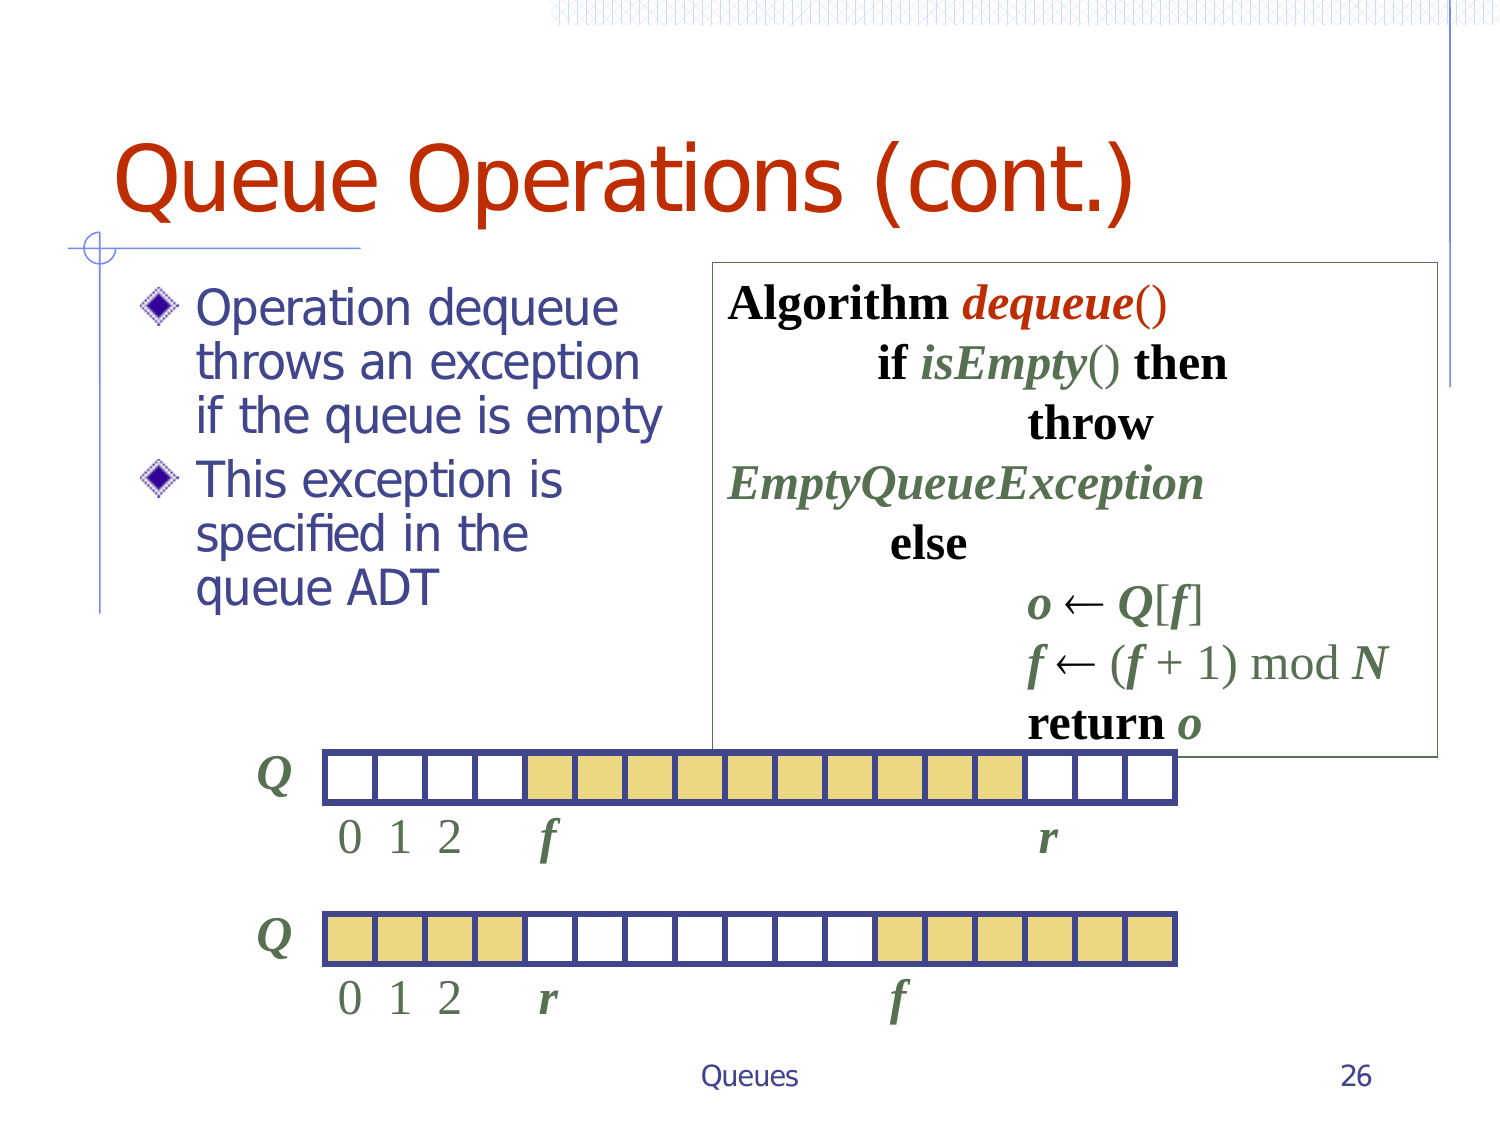

# Queue Operations (cont.)
Algorithm dequeue()
	if isEmpty() then
		throw EmptyQueueException
	 else
		o ← Q[f]
		f ← (f + 1) mod N
		return o
Operation dequeue throws an exception if the queue is empty
This exception is specified in the queue ADT
Q

0
1
2
f
r
Q

0
1
2
r
f
Queues
26